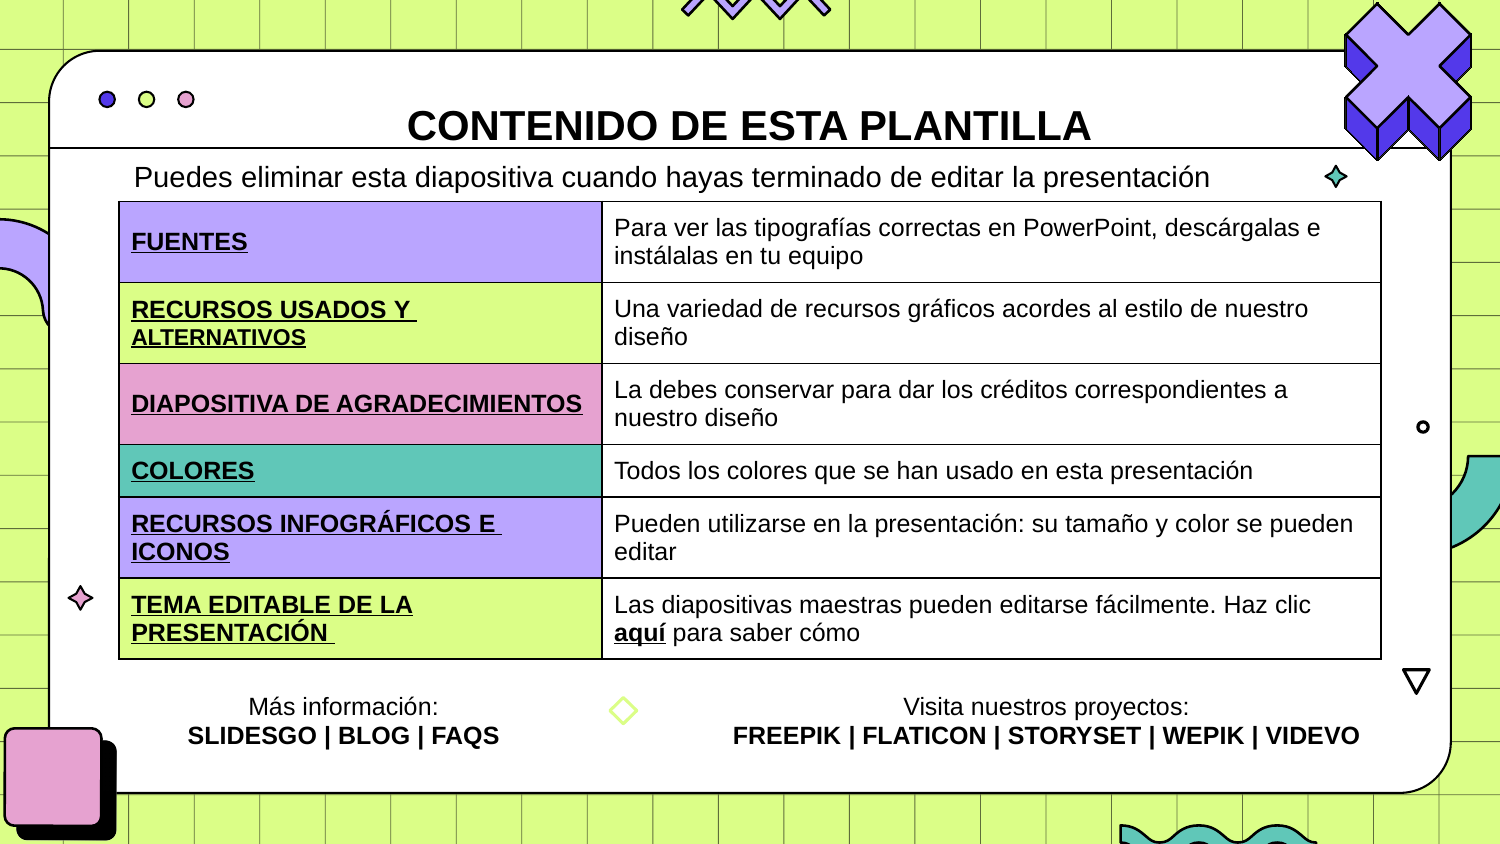

# CONTENIDO DE ESTA PLANTILLA
Puedes eliminar esta diapositiva cuando hayas terminado de editar la presentación

| FUENTES | Para ver las tipografías correctas en PowerPoint, descárgalas e instálalas en tu equipo |
| --- | --- |
| RECURSOS USADOS Y ALTERNATIVOS | Una variedad de recursos gráficos acordes al estilo de nuestro diseño |
| DIAPOSITIVA DE AGRADECIMIENTOS | La debes conservar para dar los créditos correspondientes a nuestro diseño |
| COLORES | Todos los colores que se han usado en esta presentación |
| RECURSOS INFOGRÁFICOS E ICONOS | Pueden utilizarse en la presentación: su tamaño y color se pueden editar |
| TEMA EDITABLE DE LA PRESENTACIÓN | Las diapositivas maestras pueden editarse fácilmente. Haz clic aquí para saber cómo |

Más información:
SLIDESGO | BLOG | FAQS
Visita nuestros proyectos:
FREEPIK | FLATICON | STORYSET | WEPIK | VIDEVO